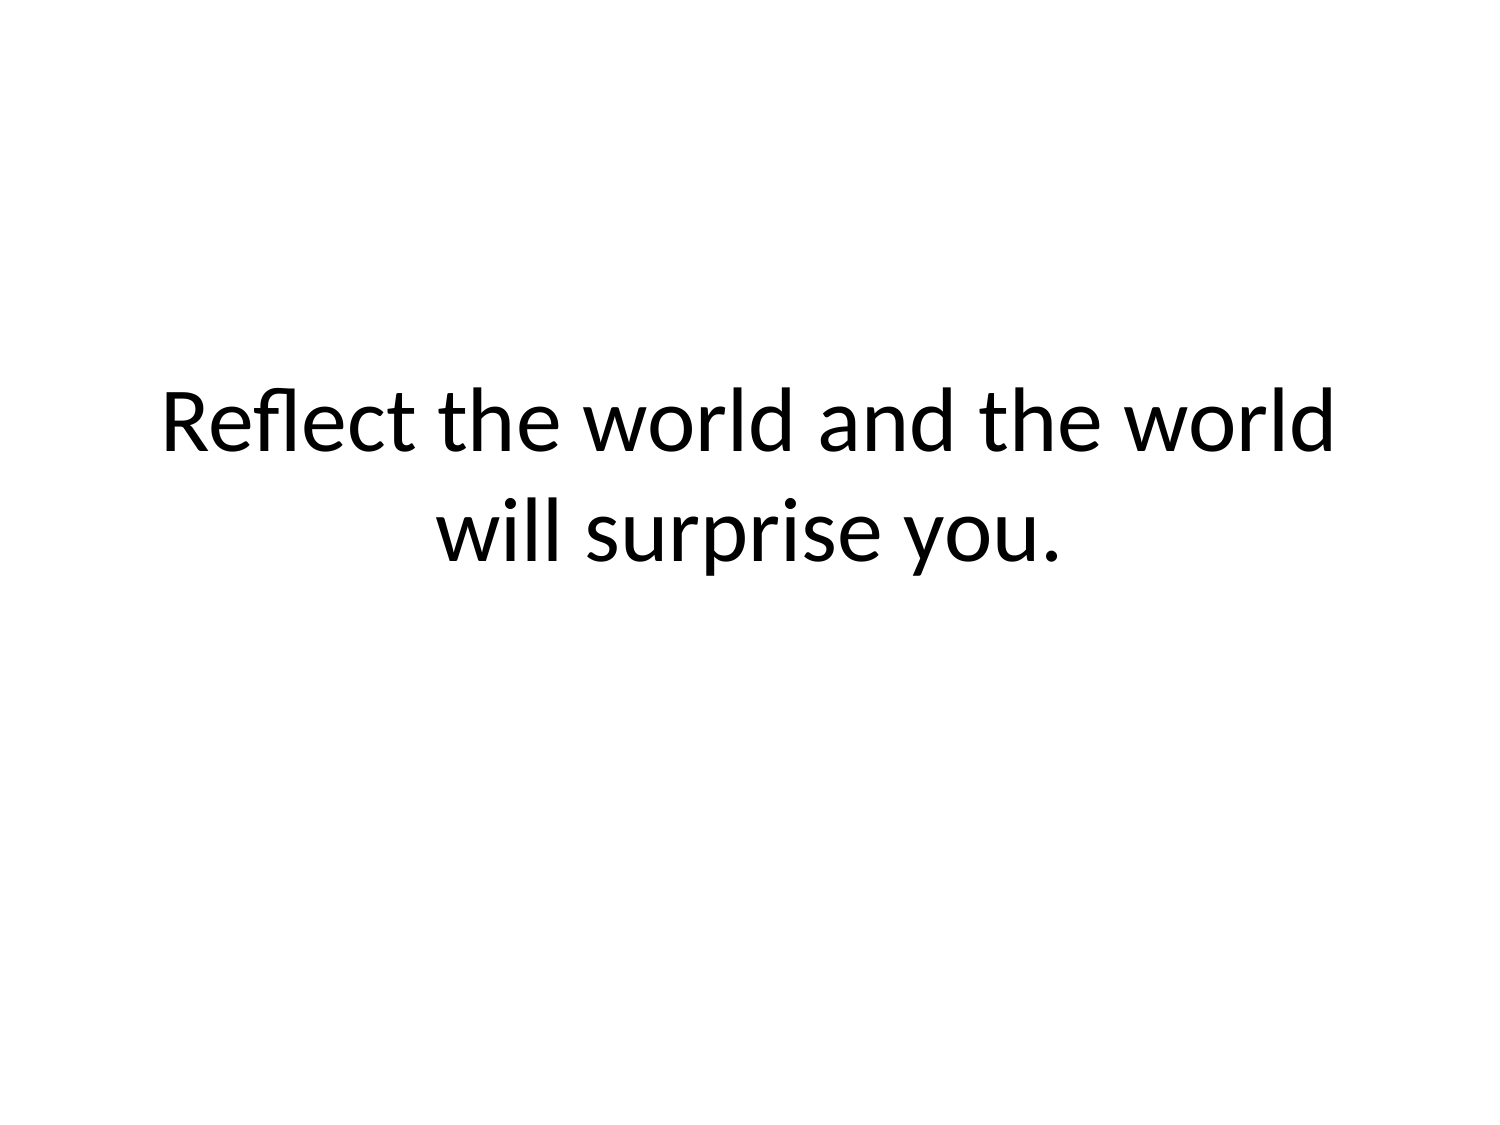

# Reflect the world and the world will surprise you.